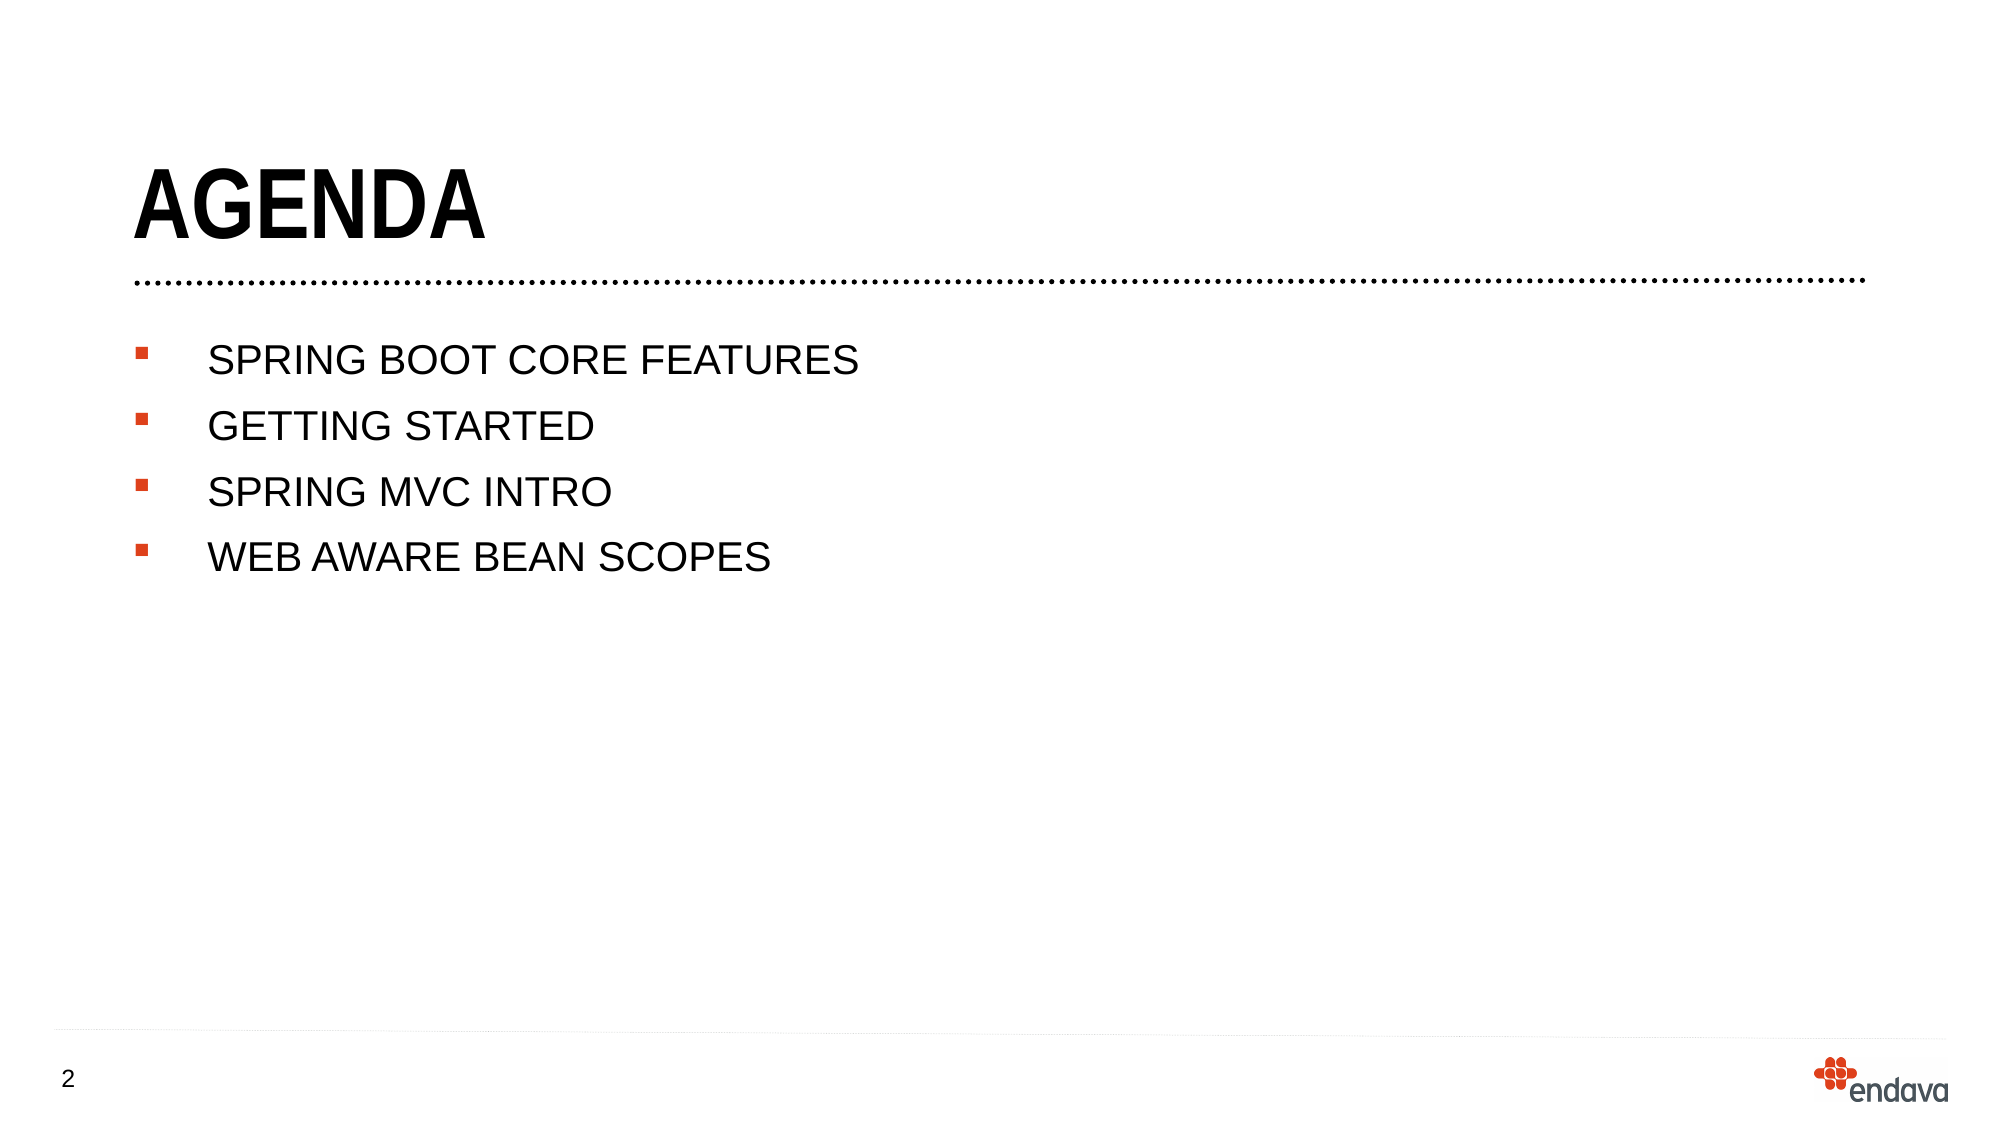

# agenda
Spring boot Core features
Getting started
spring mvc intro
Web aware bean scopes